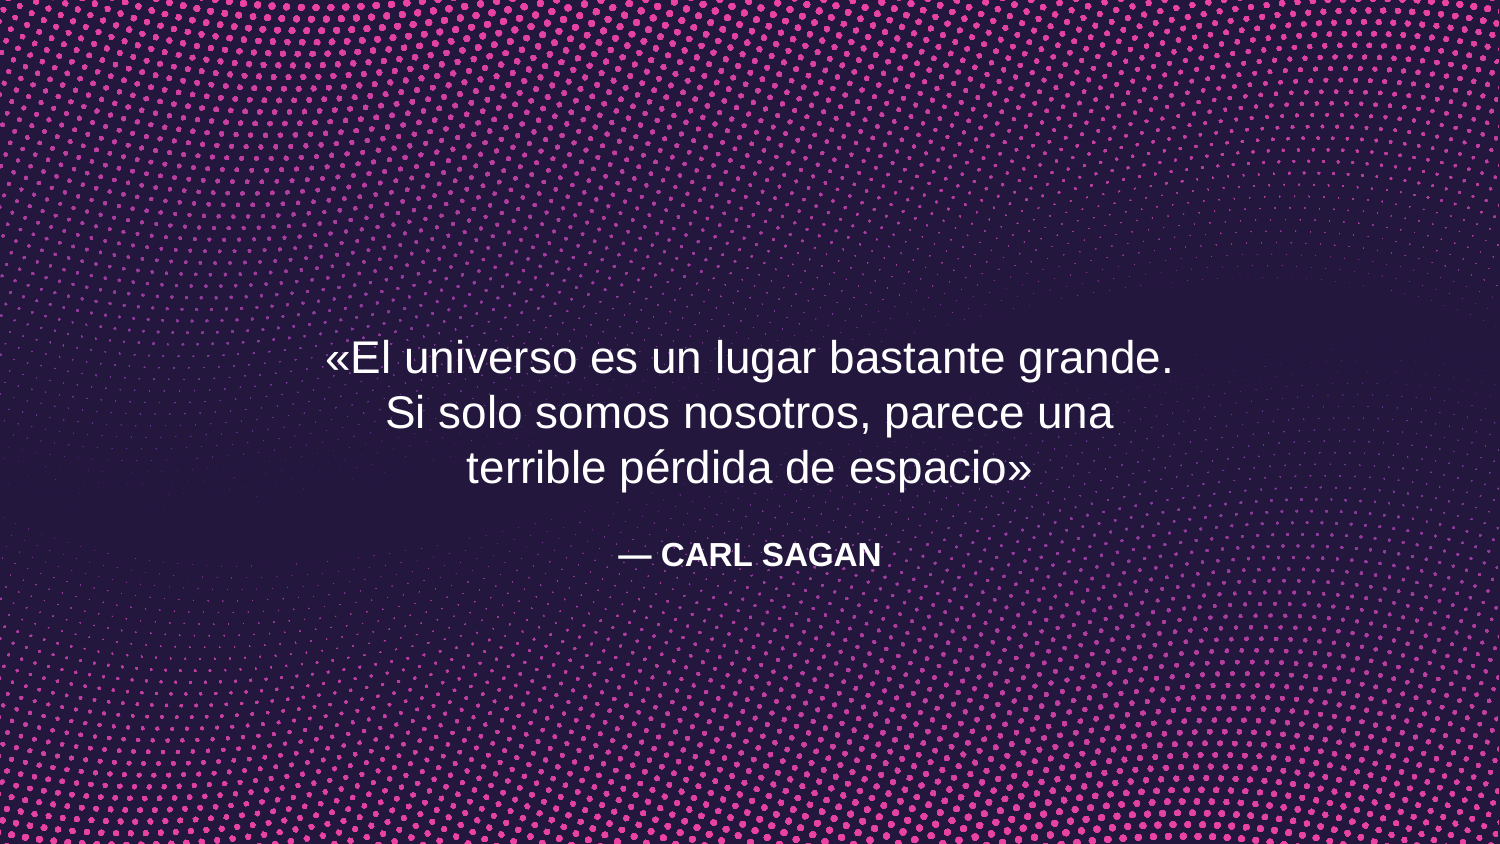

«El universo es un lugar bastante grande. Si solo somos nosotros, parece una terrible pérdida de espacio»
# — CARL SAGAN